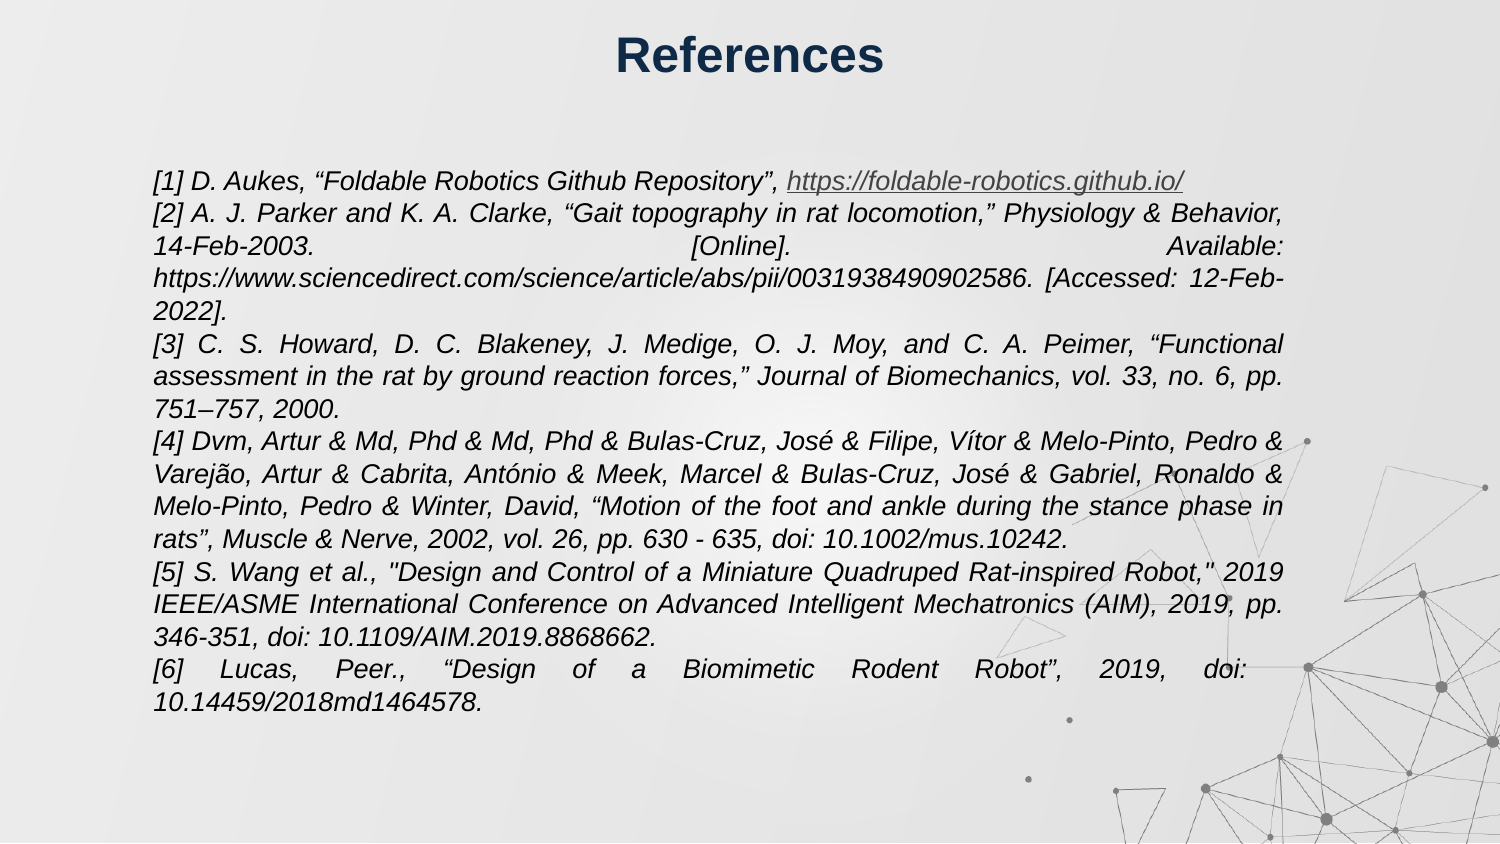

# References
[1] D. Aukes, “Foldable Robotics Github Repository”, https://foldable-robotics.github.io/
[2] A. J. Parker and K. A. Clarke, “Gait topography in rat locomotion,” Physiology & Behavior, 14-Feb-2003. [Online]. Available: https://www.sciencedirect.com/science/article/abs/pii/0031938490902586. [Accessed: 12-Feb-2022].
[3] C. S. Howard, D. C. Blakeney, J. Medige, O. J. Moy, and C. A. Peimer, “Functional assessment in the rat by ground reaction forces,” Journal of Biomechanics, vol. 33, no. 6, pp. 751–757, 2000.
[4] Dvm, Artur & Md, Phd & Md, Phd & Bulas-Cruz, José & Filipe, Vítor & Melo-Pinto, Pedro & Varejão, Artur & Cabrita, António & Meek, Marcel & Bulas‐Cruz, José & Gabriel, Ronaldo & Melo‐Pinto, Pedro & Winter, David, “Motion of the foot and ankle during the stance phase in rats”, Muscle & Nerve, 2002, vol. 26, pp. 630 - 635, doi: 10.1002/mus.10242.
[5] S. Wang et al., "Design and Control of a Miniature Quadruped Rat-inspired Robot," 2019 IEEE/ASME International Conference on Advanced Intelligent Mechatronics (AIM), 2019, pp. 346-351, doi: 10.1109/AIM.2019.8868662.
[6] Lucas, Peer., “Design of a Biomimetic Rodent Robot”, 2019, doi:  10.14459/2018md1464578.